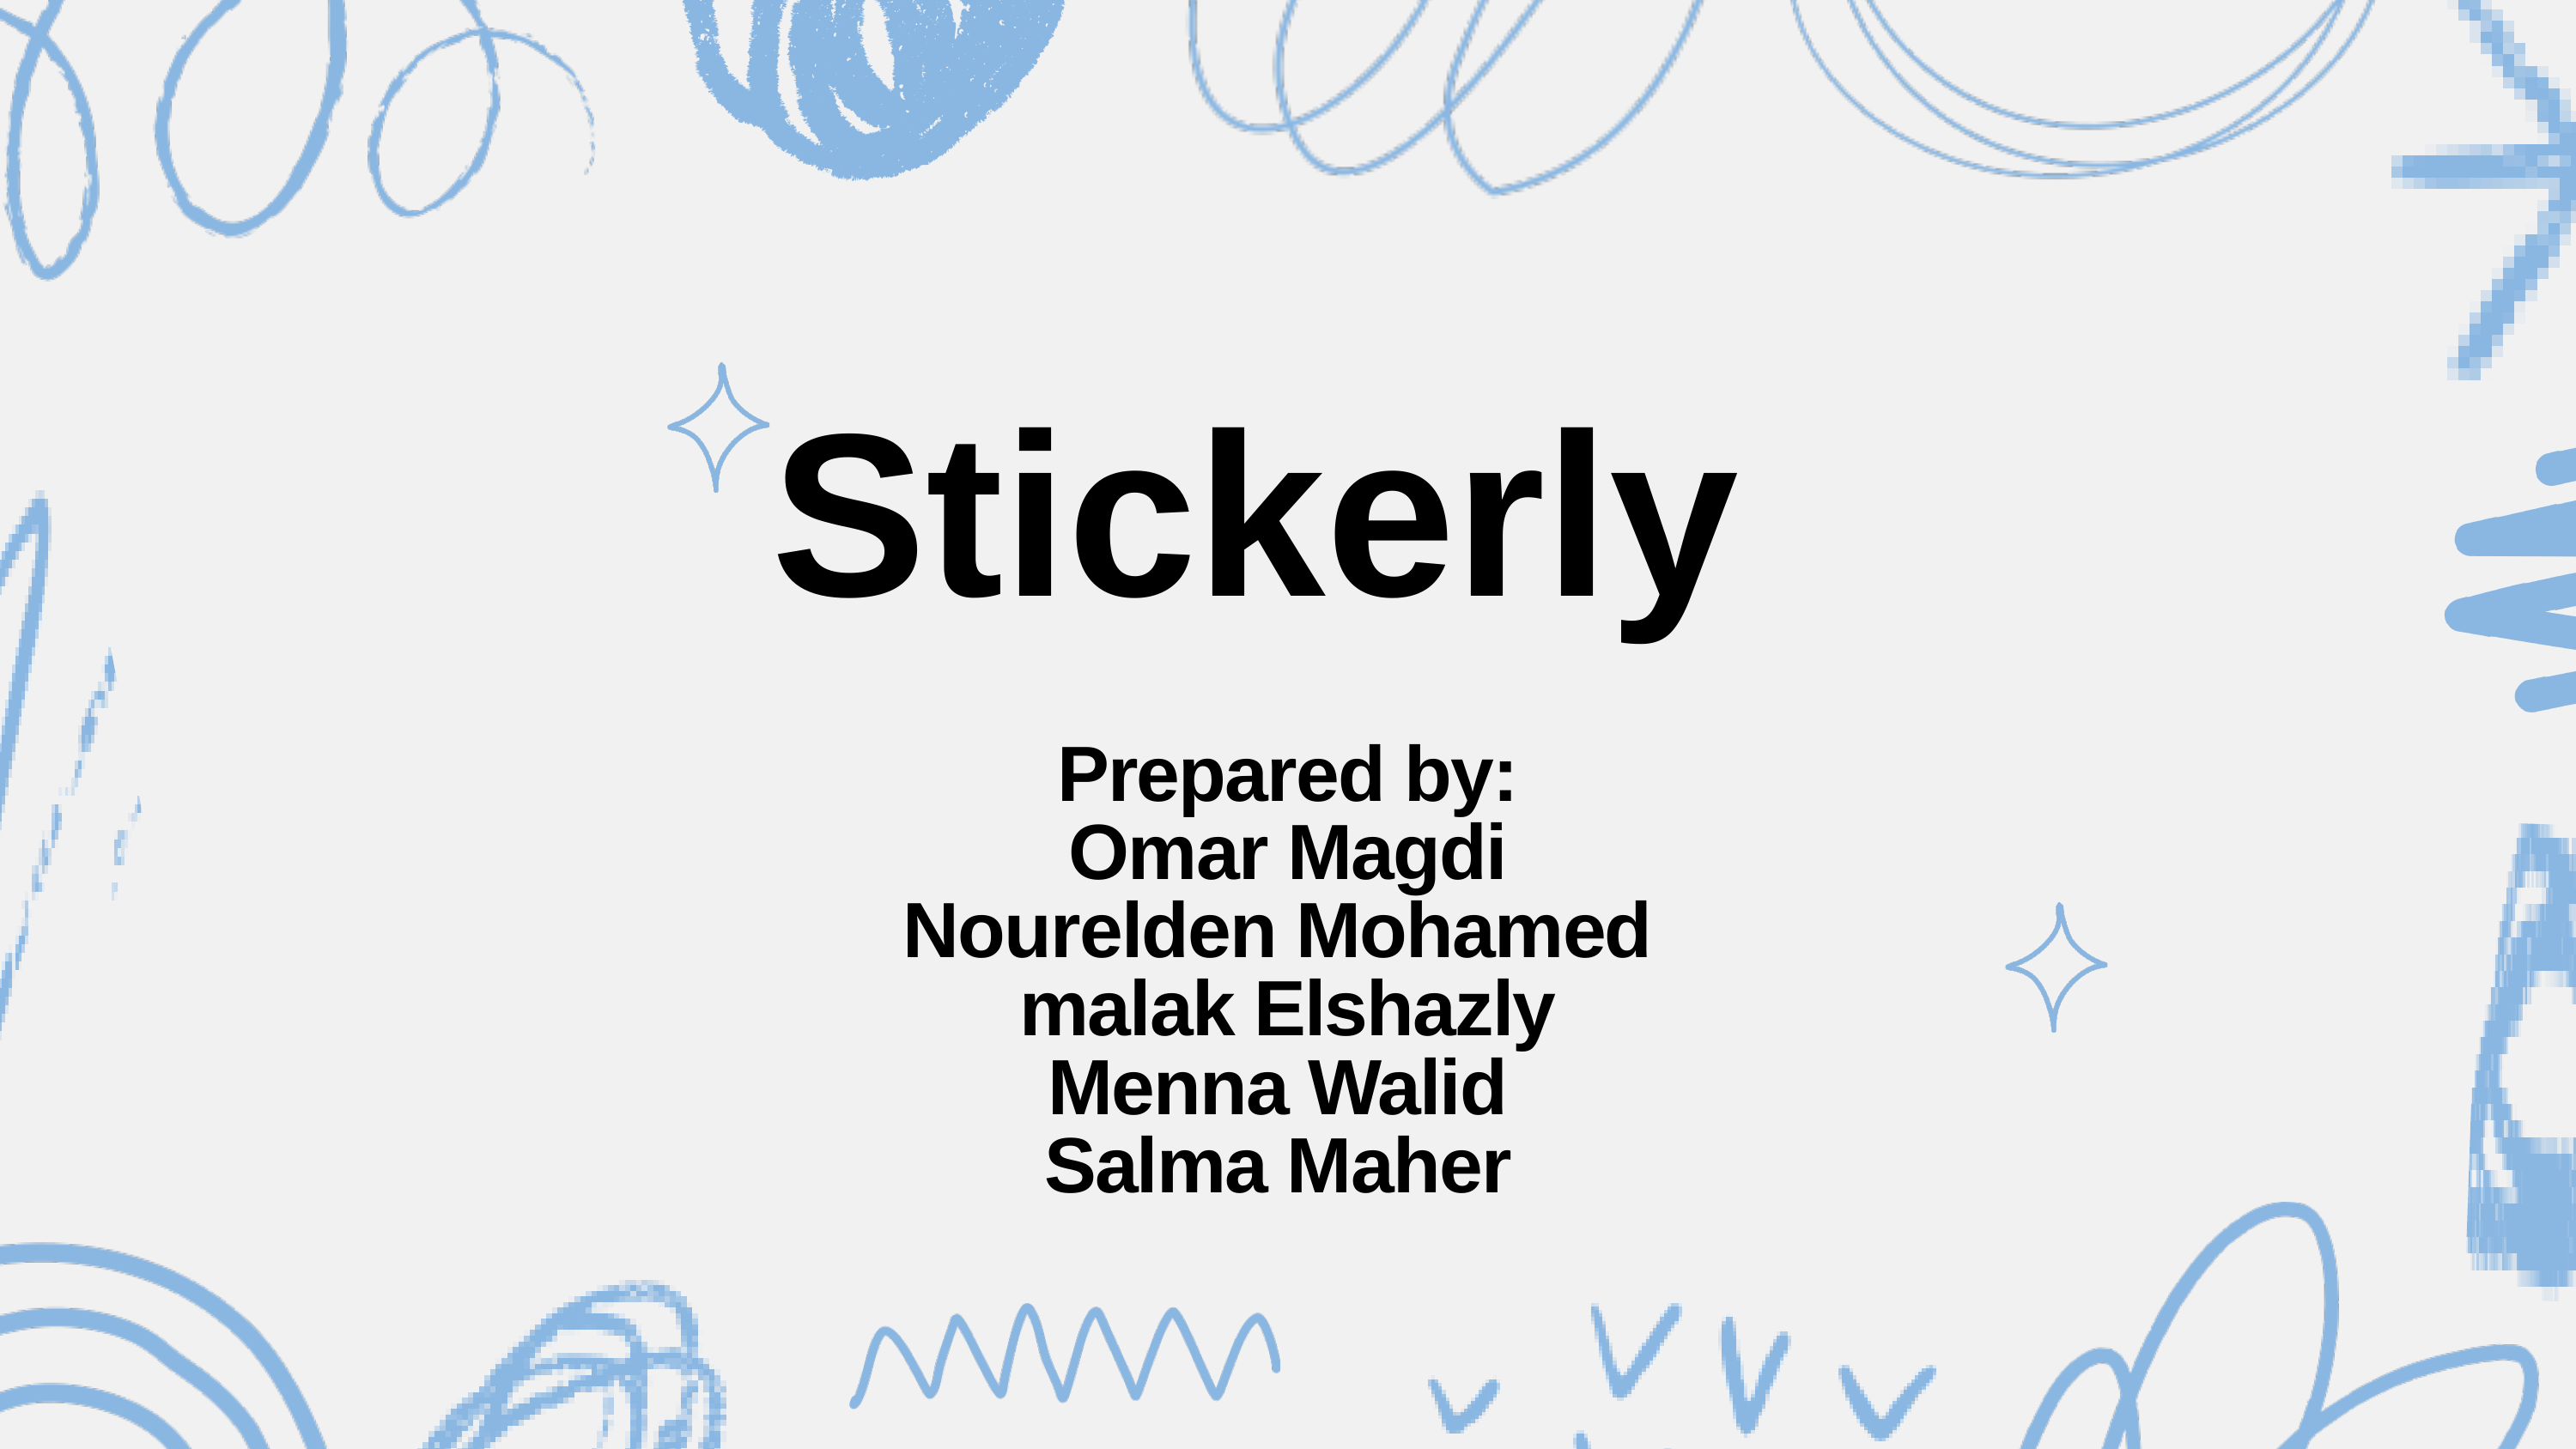

Stickerly

Prepared by:
Omar Magdi
Nourelden Mohamed
malak Elshazly
Menna Walid
Salma Maher